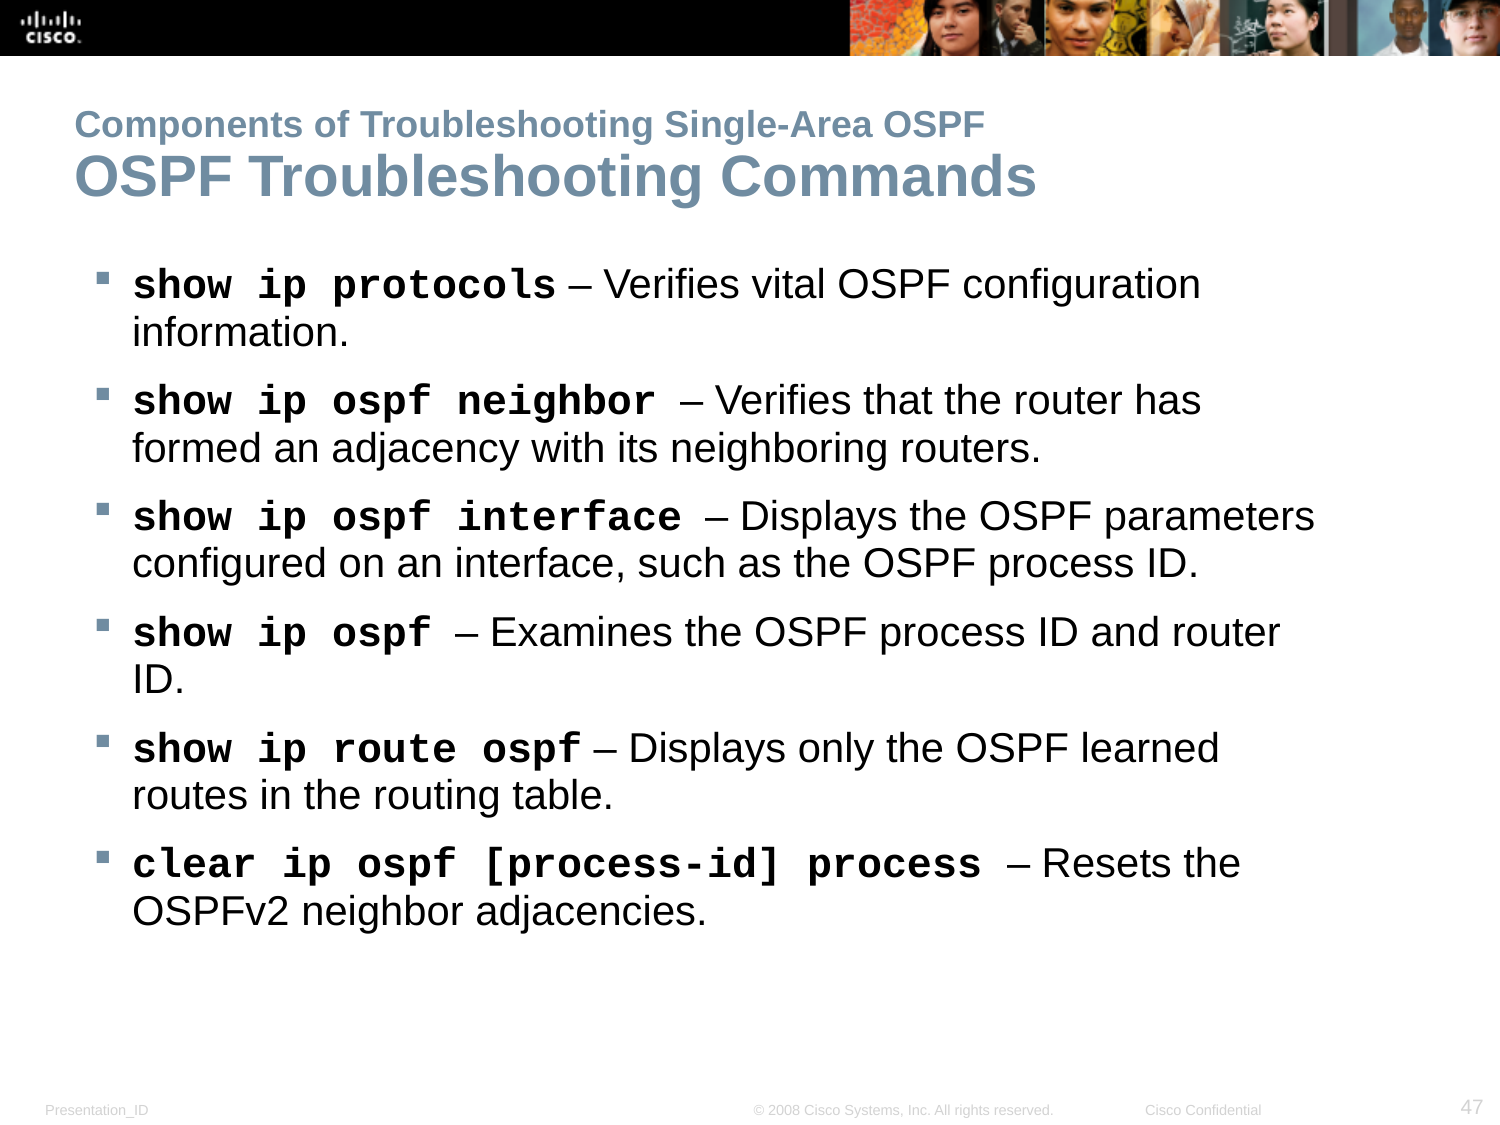

# Components of Troubleshooting Single-Area OSPF OSPF Troubleshooting Commands
show ip protocols – Verifies vital OSPF configuration information.
show ip ospf neighbor  – Verifies that the router has formed an adjacency with its neighboring routers.
show ip ospf interface  – Displays the OSPF parameters configured on an interface, such as the OSPF process ID.
show ip ospf  – Examines the OSPF process ID and router ID.
show ip route ospf – Displays only the OSPF learned routes in the routing table.
clear ip ospf [process-id] process – Resets the OSPFv2 neighbor adjacencies.